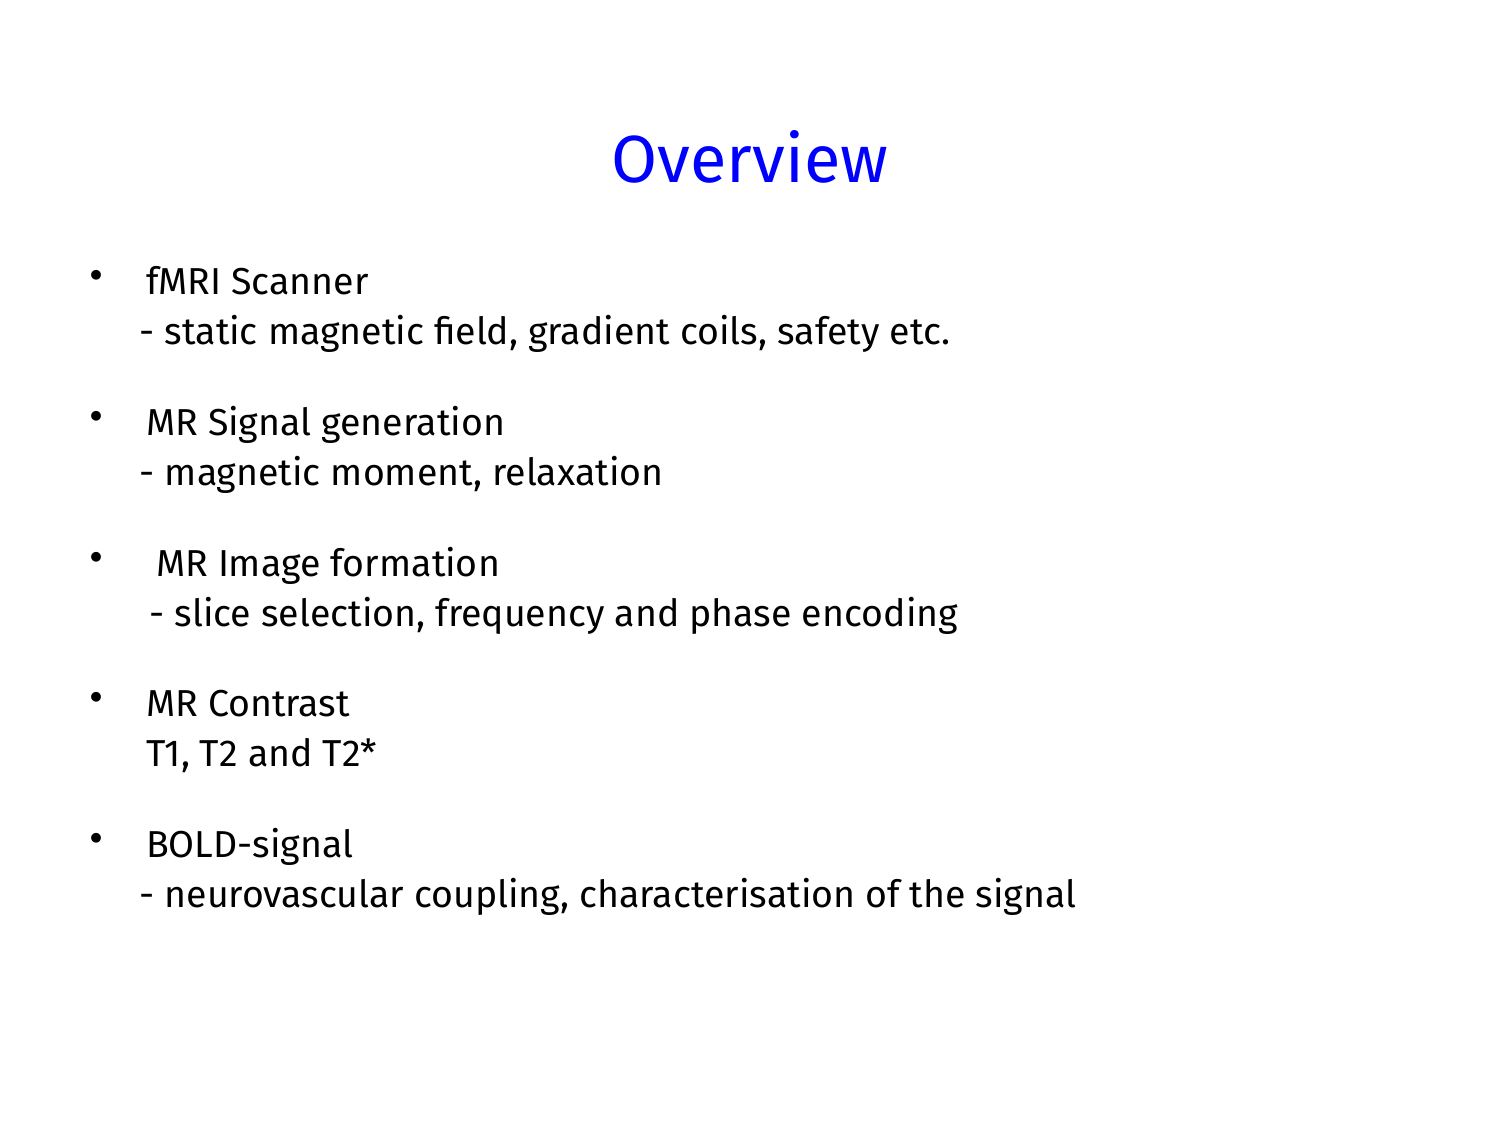

# Overview
fMRI Scanner
     - static magnetic field, gradient coils, safety etc.

MR Signal generation
     - magnetic moment, relaxation

 MR Image formation
      - slice selection, frequency and phase encoding

MR Contrast
	T1, T2 and T2*

BOLD-signal
     - neurovascular coupling, characterisation of the signal